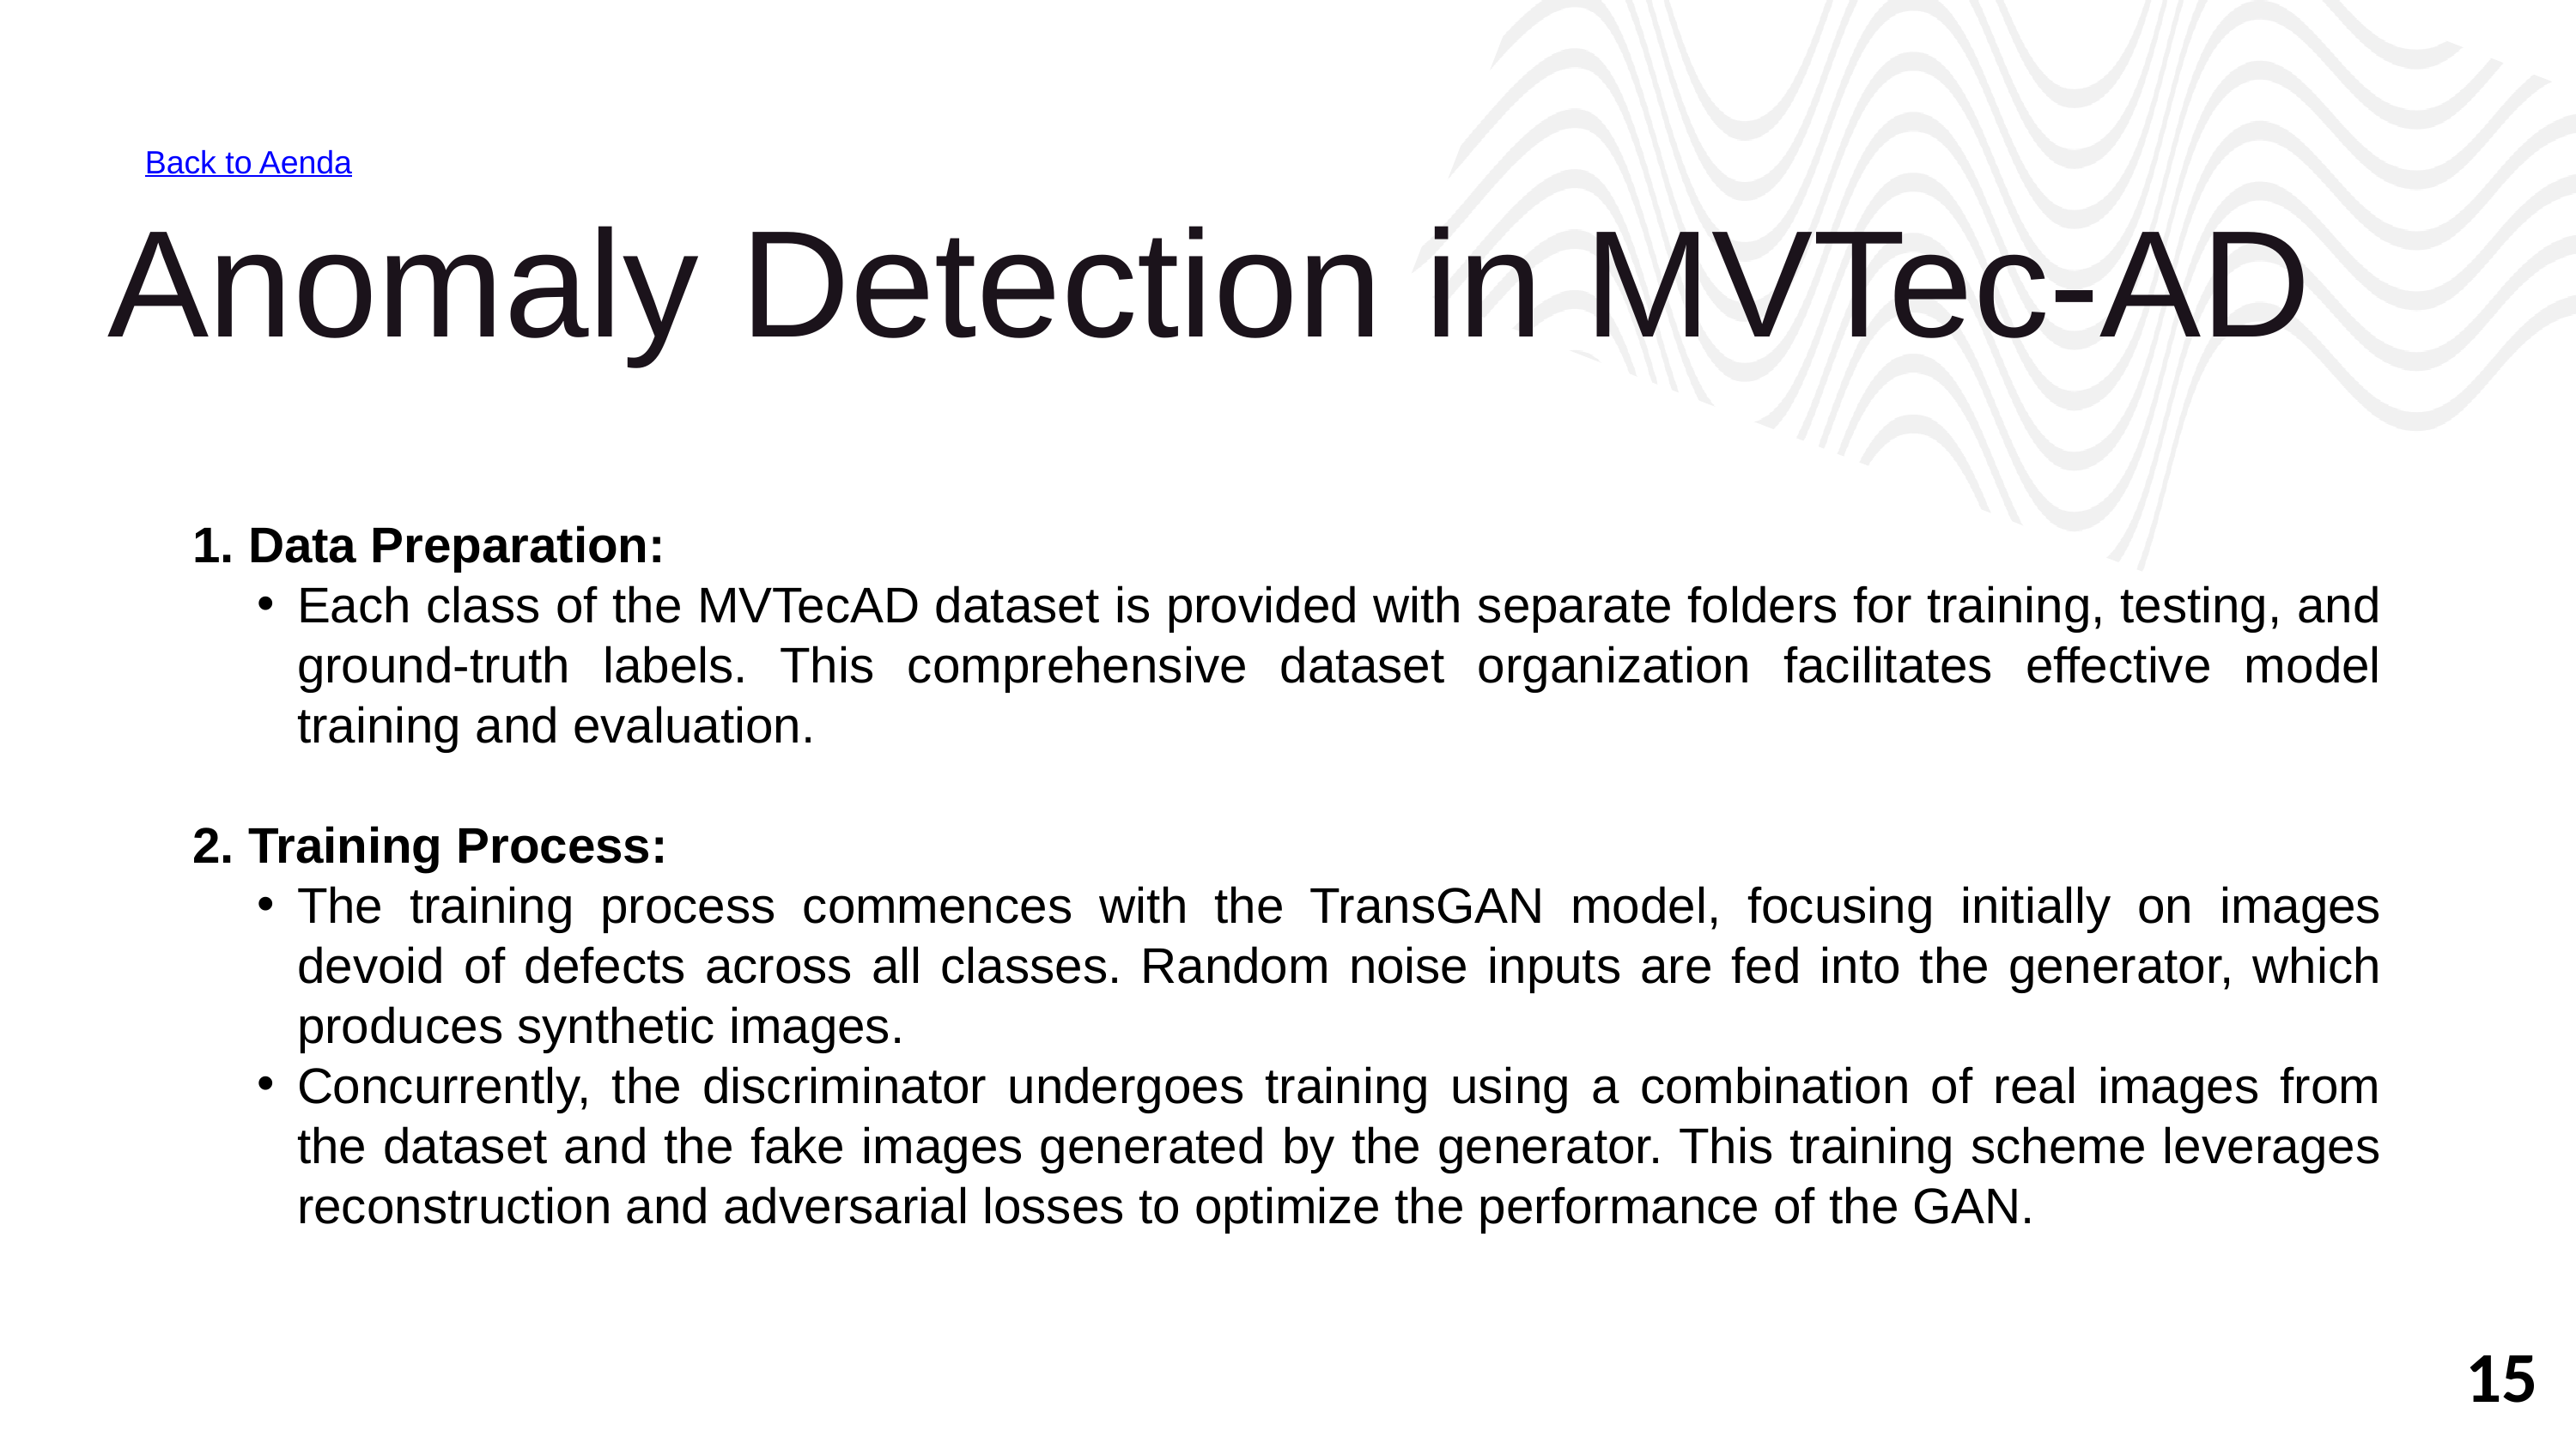

Back to Aenda
Anomaly Detection in MVTec-AD
1. Data Preparation:
Each class of the MVTecAD dataset is provided with separate folders for training, testing, and ground-truth labels. This comprehensive dataset organization facilitates effective model training and evaluation.
2. Training Process:
The training process commences with the TransGAN model, focusing initially on images devoid of defects across all classes. Random noise inputs are fed into the generator, which produces synthetic images.
Concurrently, the discriminator undergoes training using a combination of real images from the dataset and the fake images generated by the generator. This training scheme leverages reconstruction and adversarial losses to optimize the performance of the GAN.
15